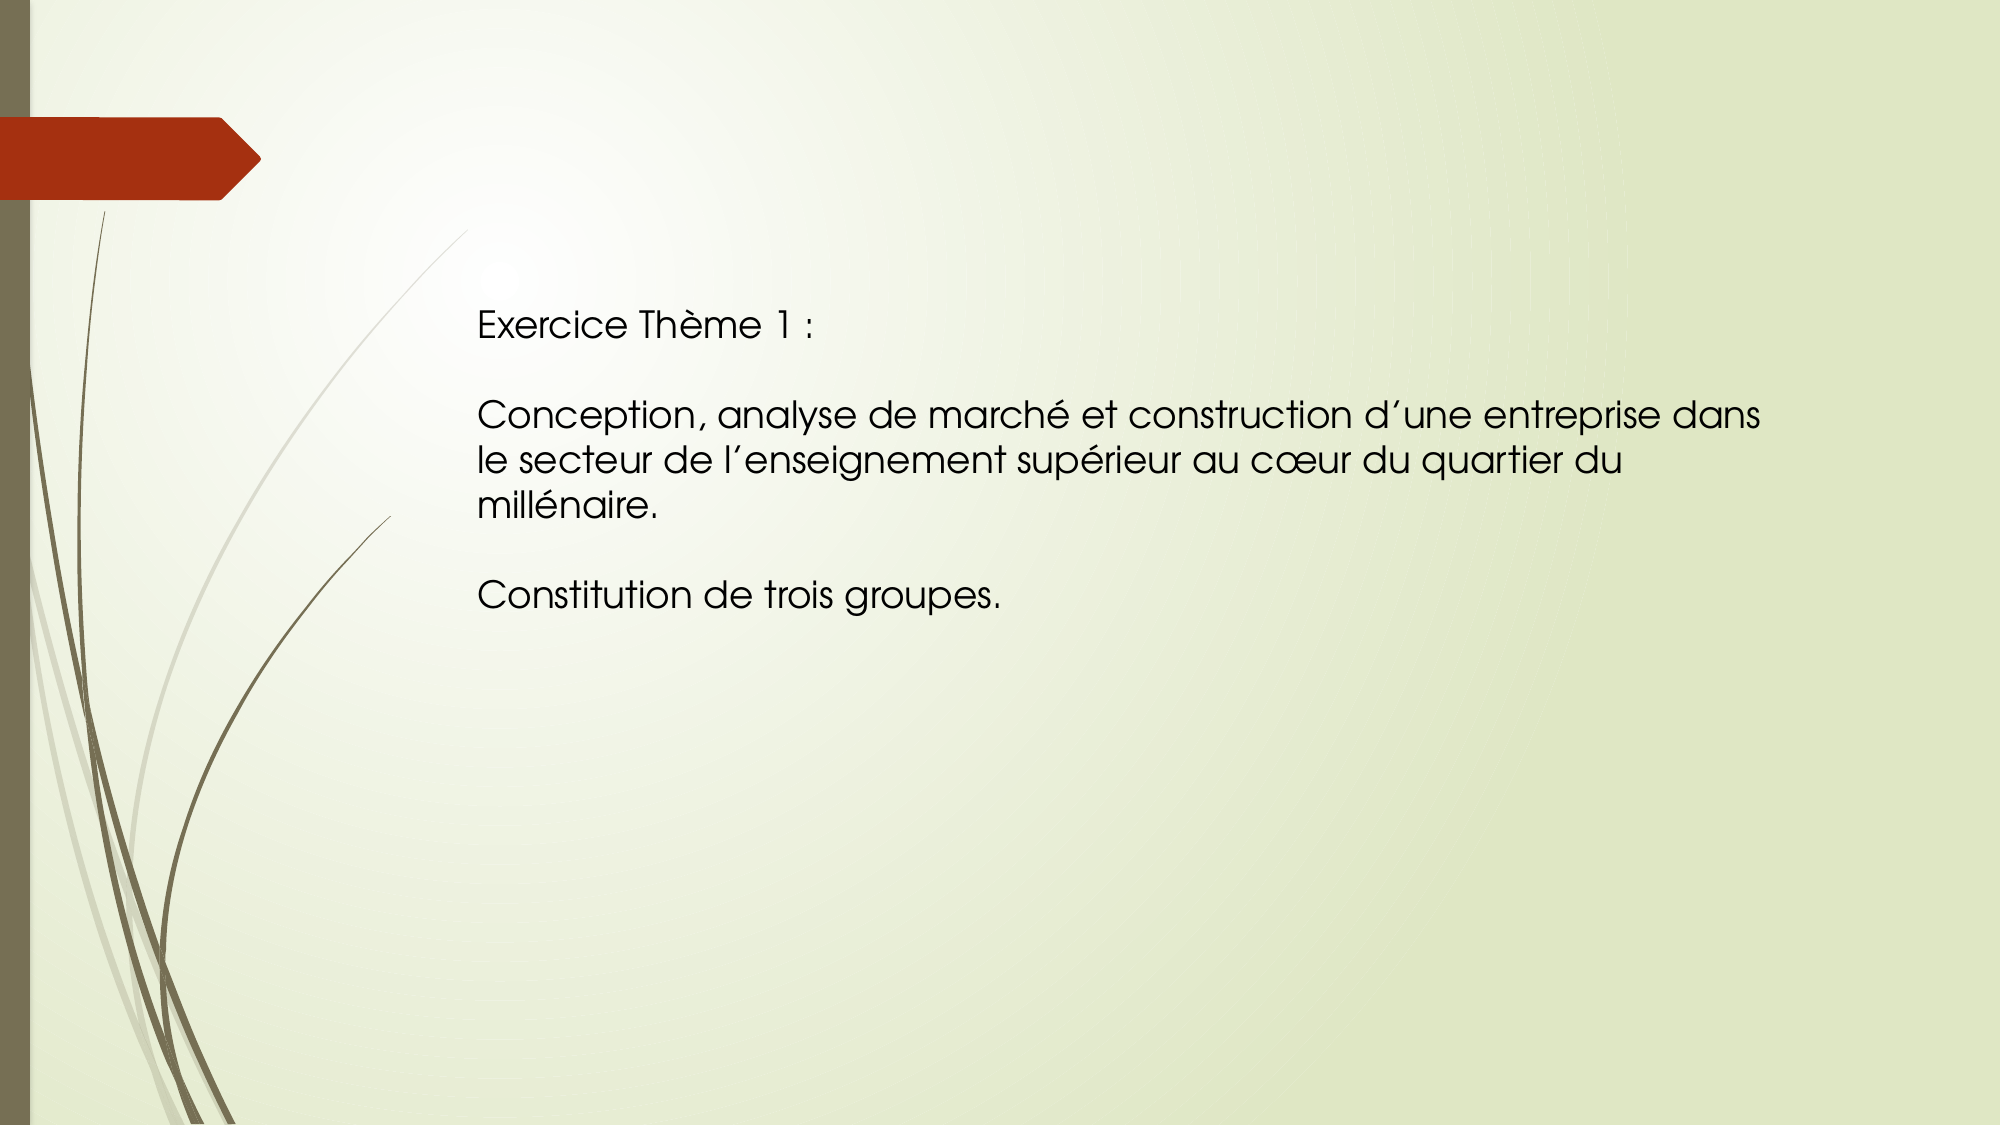

Exercice Thème 1 :

Conception, analyse de marché et construction d’une entreprise dans le secteur de l’enseignement supérieur au cœur du quartier du millénaire.

Constitution de trois groupes.